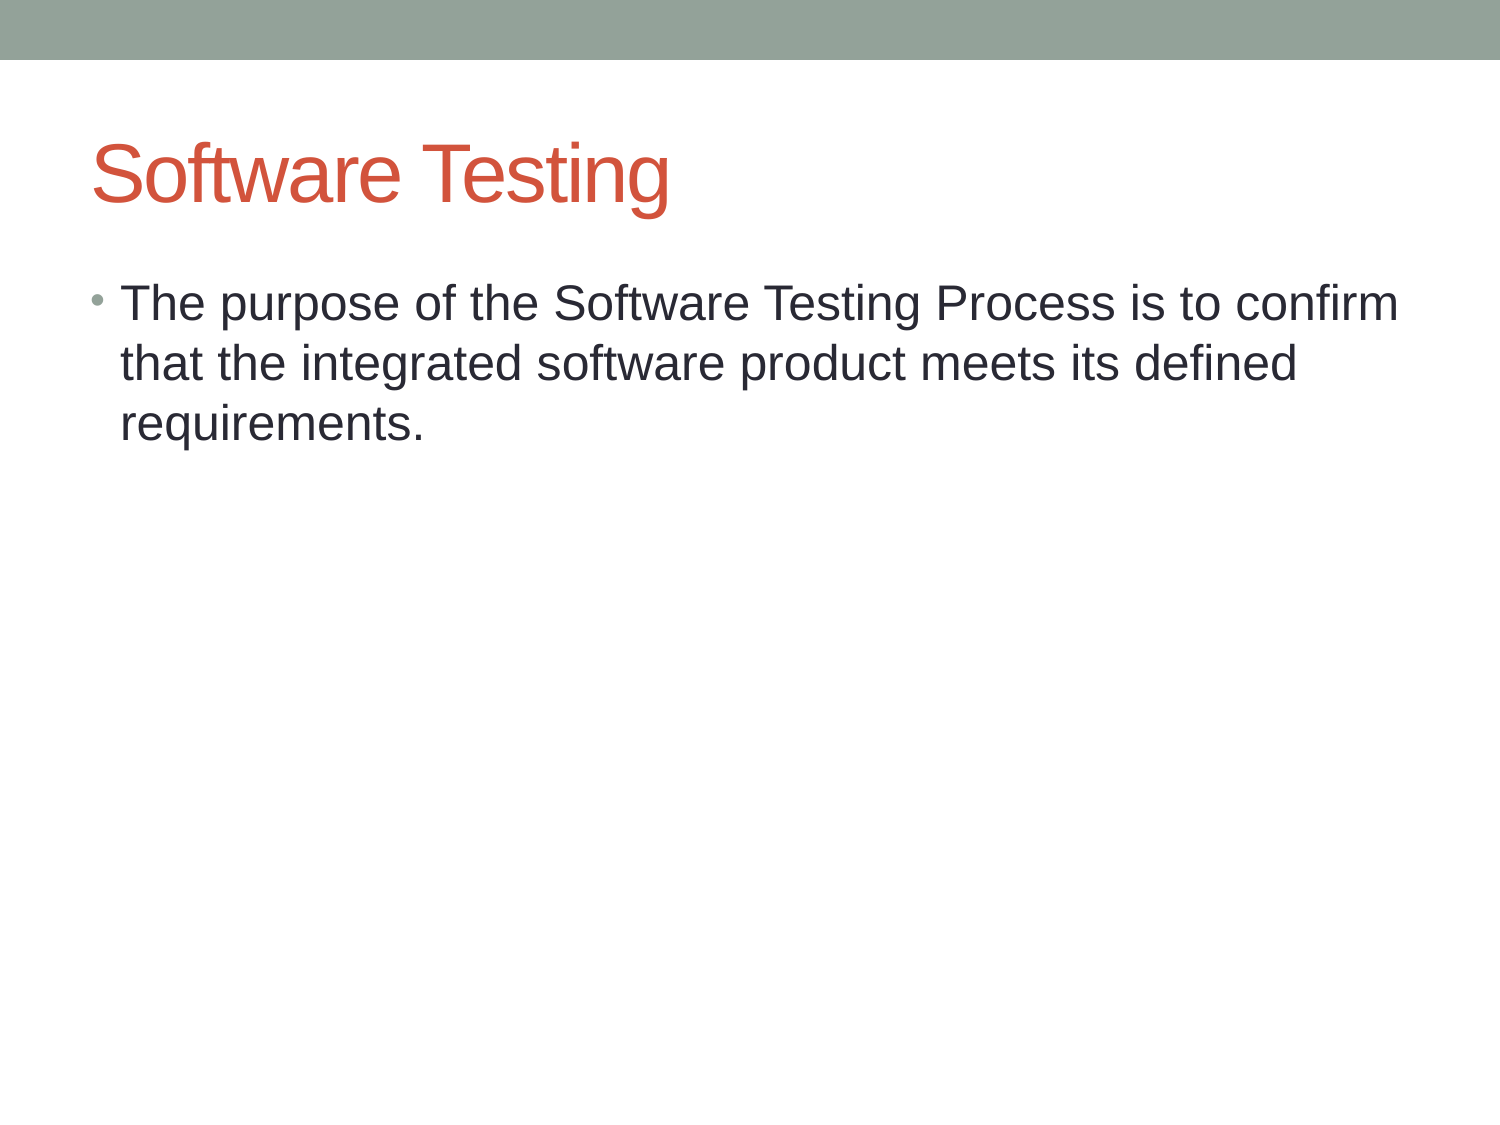

# Software Testing
The purpose of the Software Testing Process is to confirm that the integrated software product meets its defined requirements.